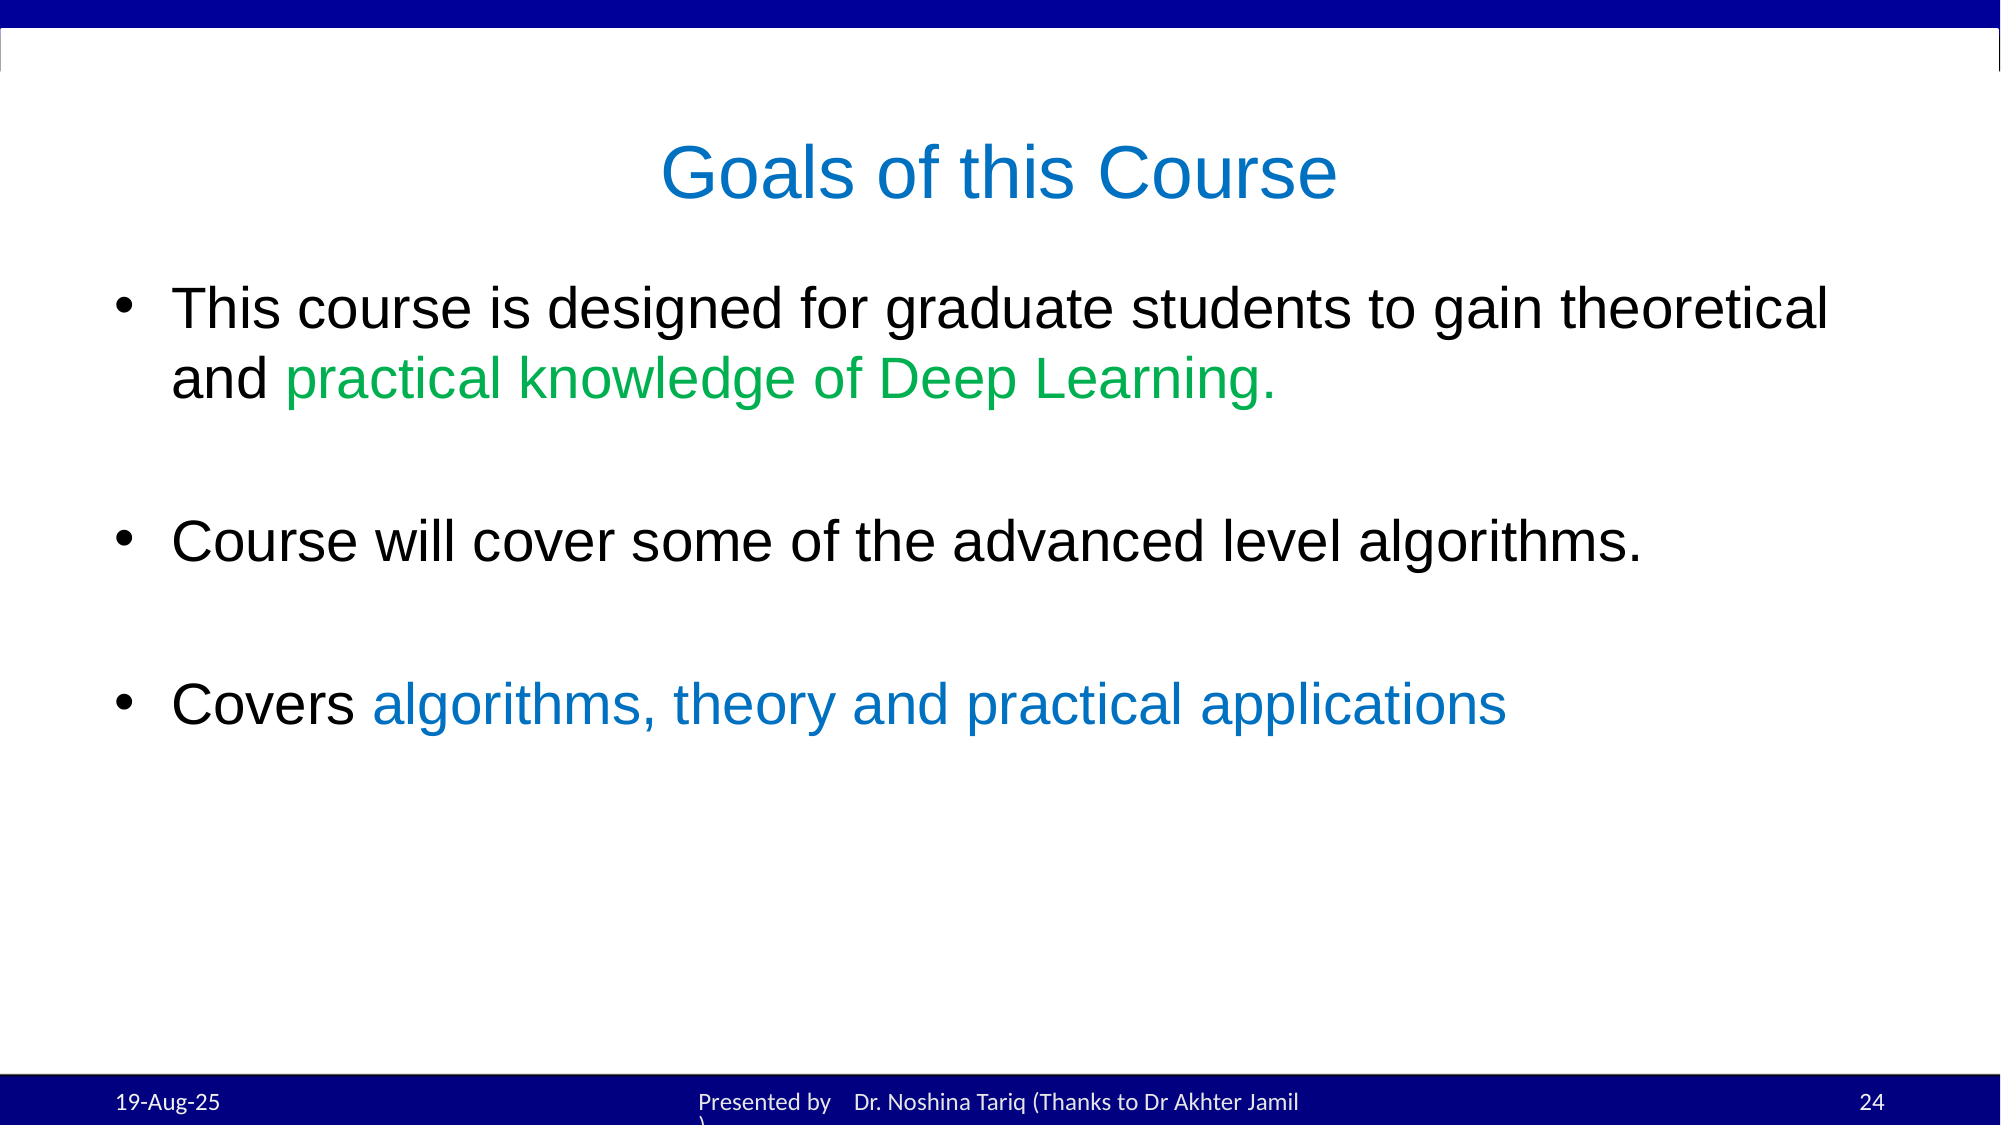

# Goals of this Course
This course is designed for graduate students to gain theoretical and practical knowledge of Deep Learning.

Course will cover some of the advanced level algorithms.

Covers algorithms, theory and practical applications
19-Aug-25
Presented by    Dr. Noshina Tariq (Thanks to Dr Akhter Jamil)
24